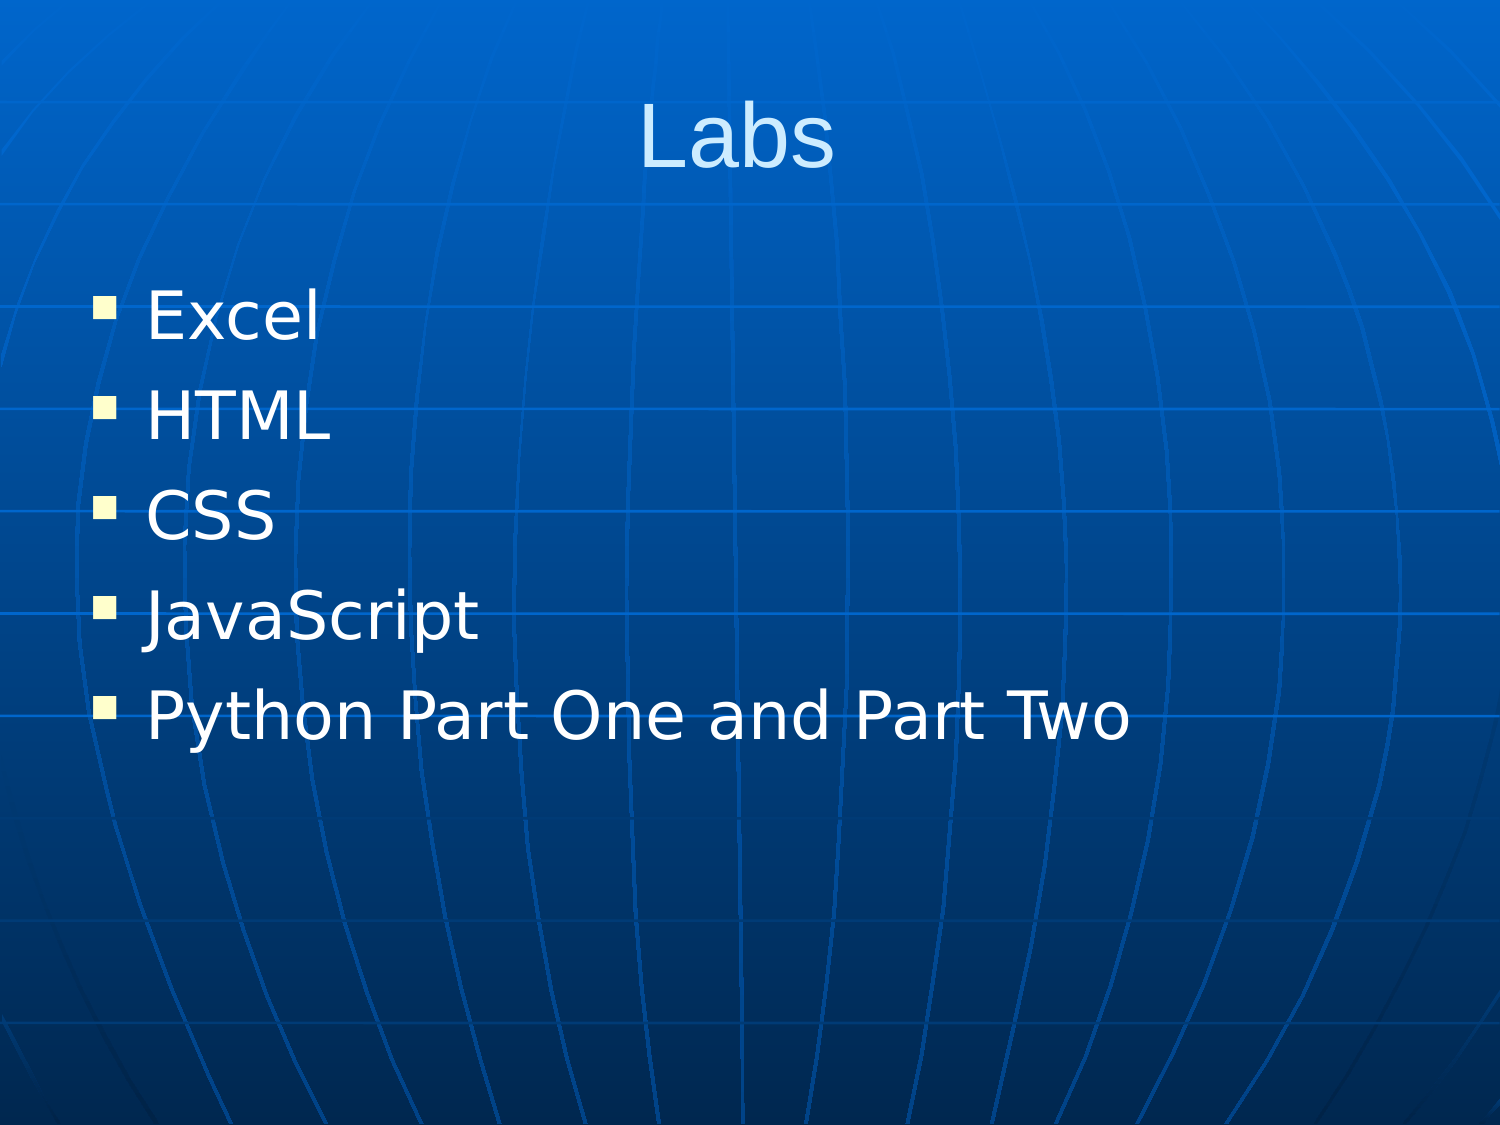

# Labs
Excel
HTML
CSS
JavaScript
Python Part One and Part Two